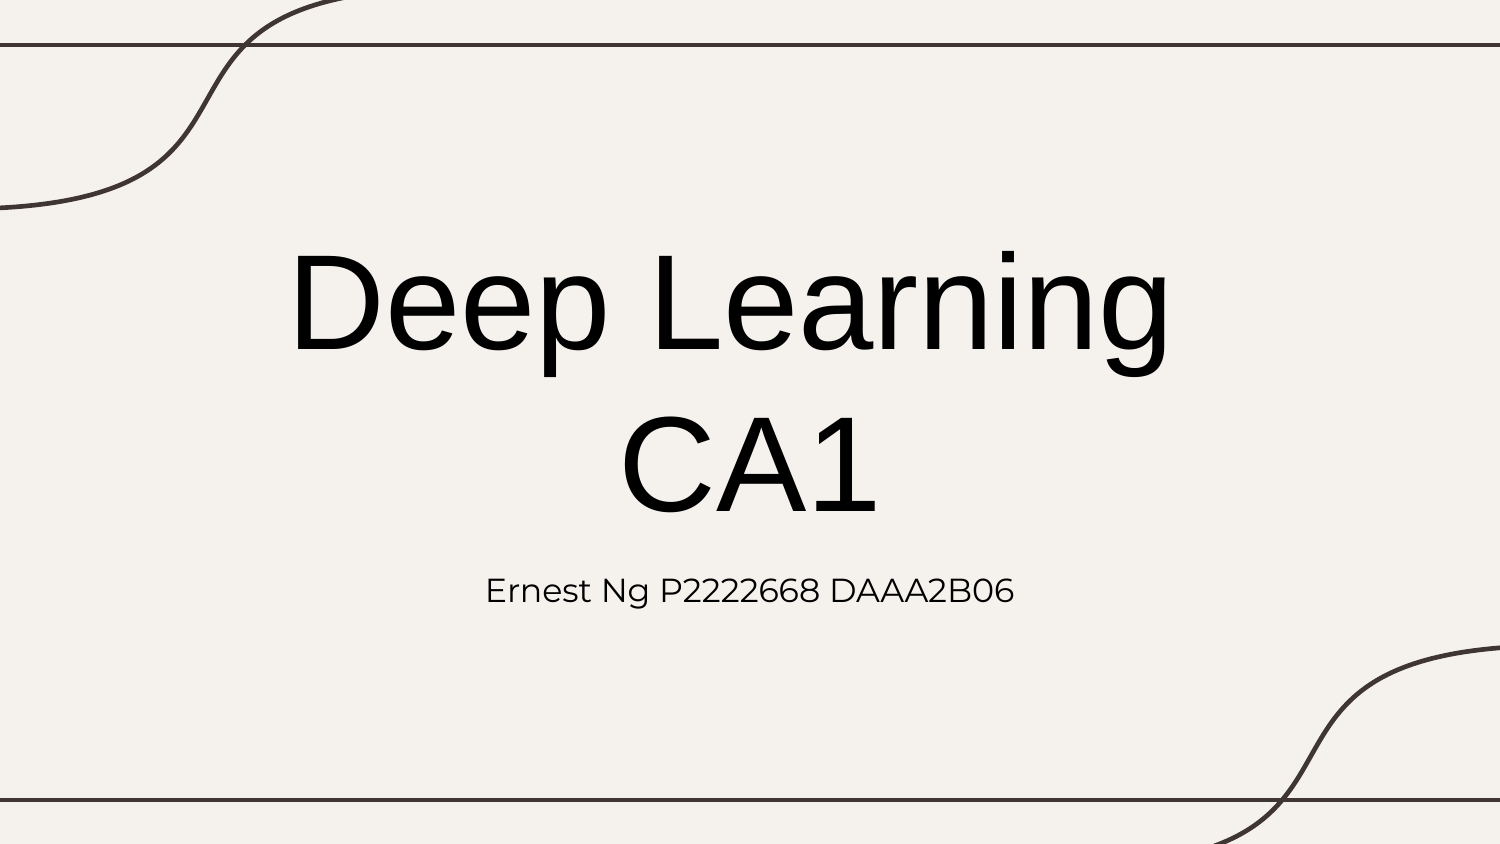

# Deep Learning
CA1
Ernest Ng P2222668 DAAA2B06